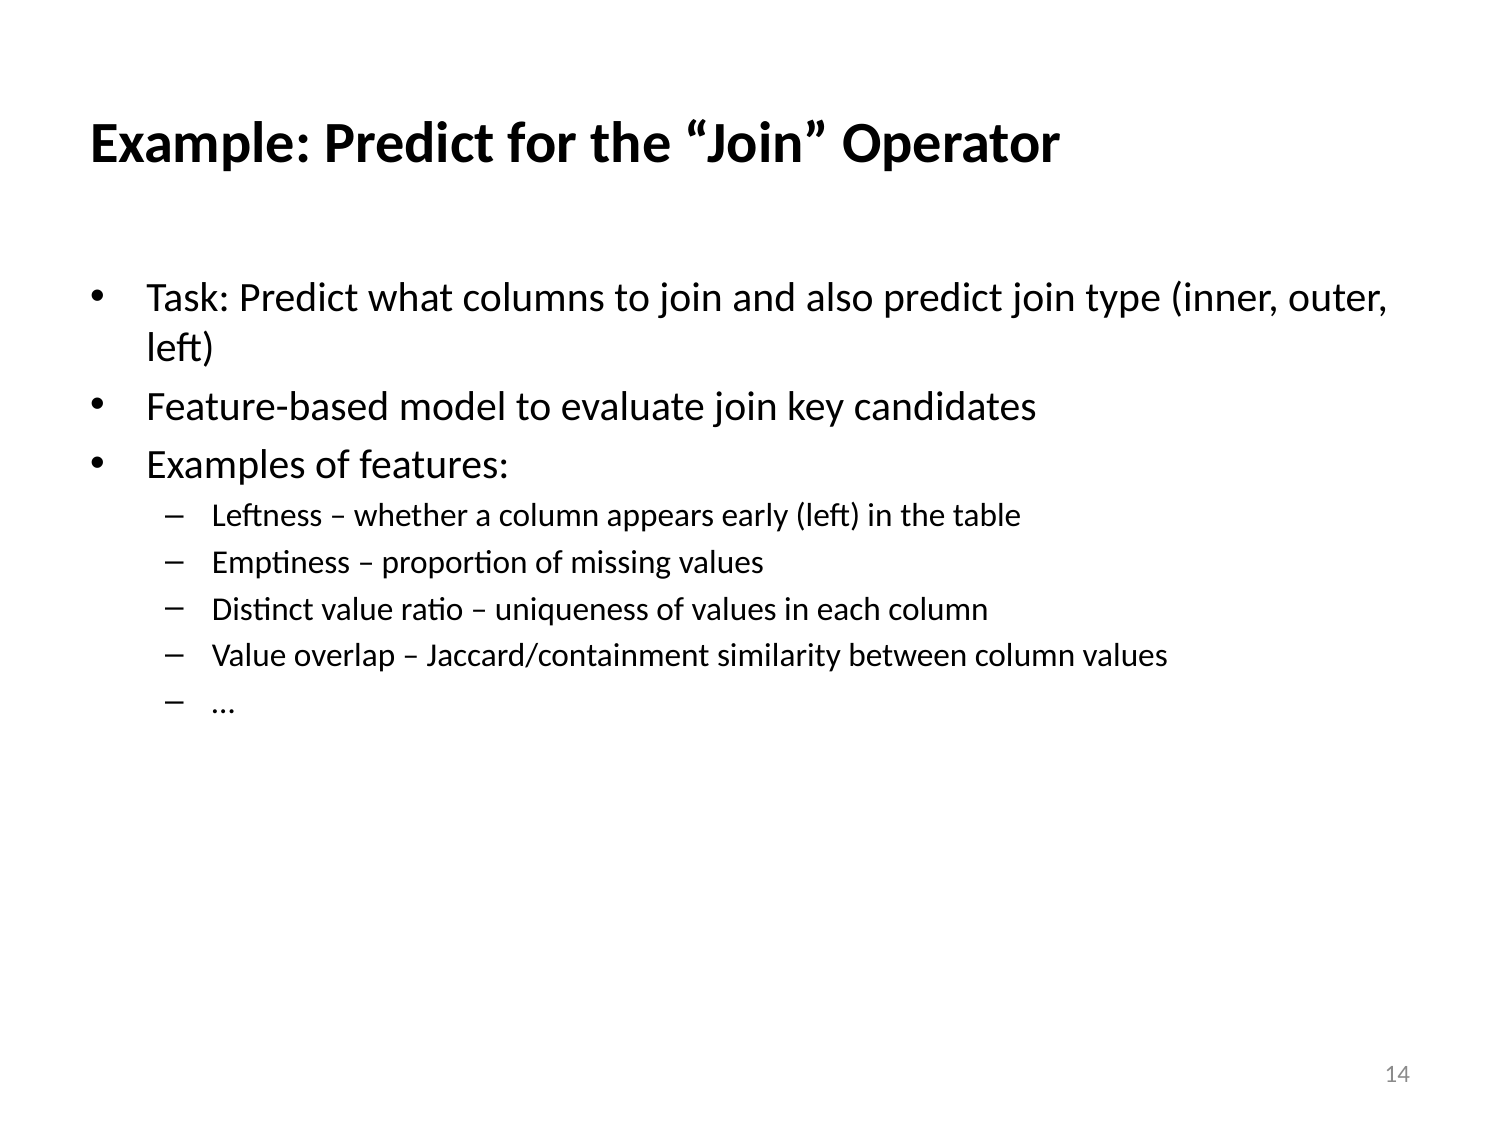

# Example: Predict for the “Join” Operator
Task: Predict what columns to join and also predict join type (inner, outer, left)
Feature-based model to evaluate join key candidates
Examples of features:
Leftness – whether a column appears early (left) in the table
Emptiness – proportion of missing values
Distinct value ratio – uniqueness of values in each column
Value overlap – Jaccard/containment similarity between column values
…
14